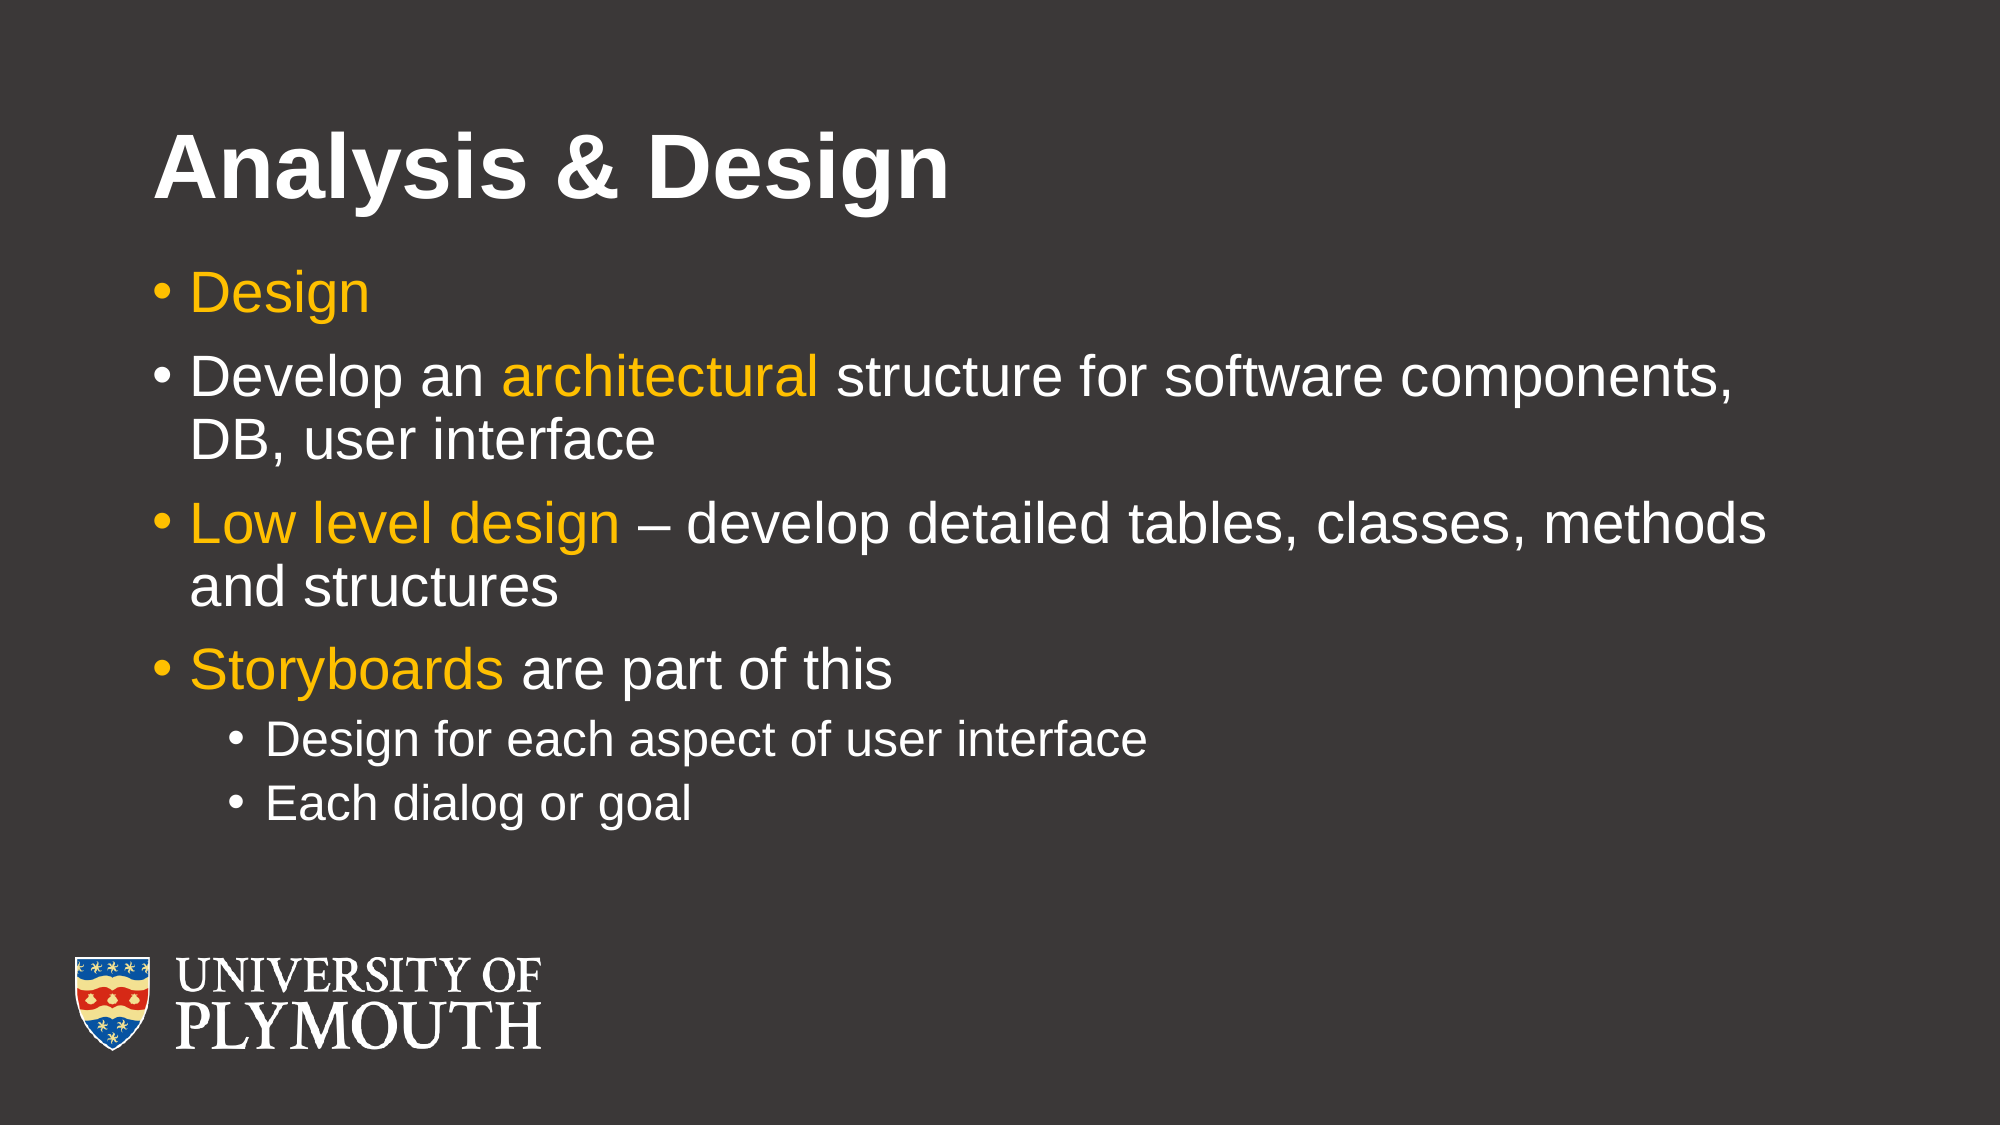

# Analysis & Design
Design
Develop an architectural structure for software components, DB, user interface
Low level design – develop detailed tables, classes, methods and structures
Storyboards are part of this
Design for each aspect of user interface
Each dialog or goal